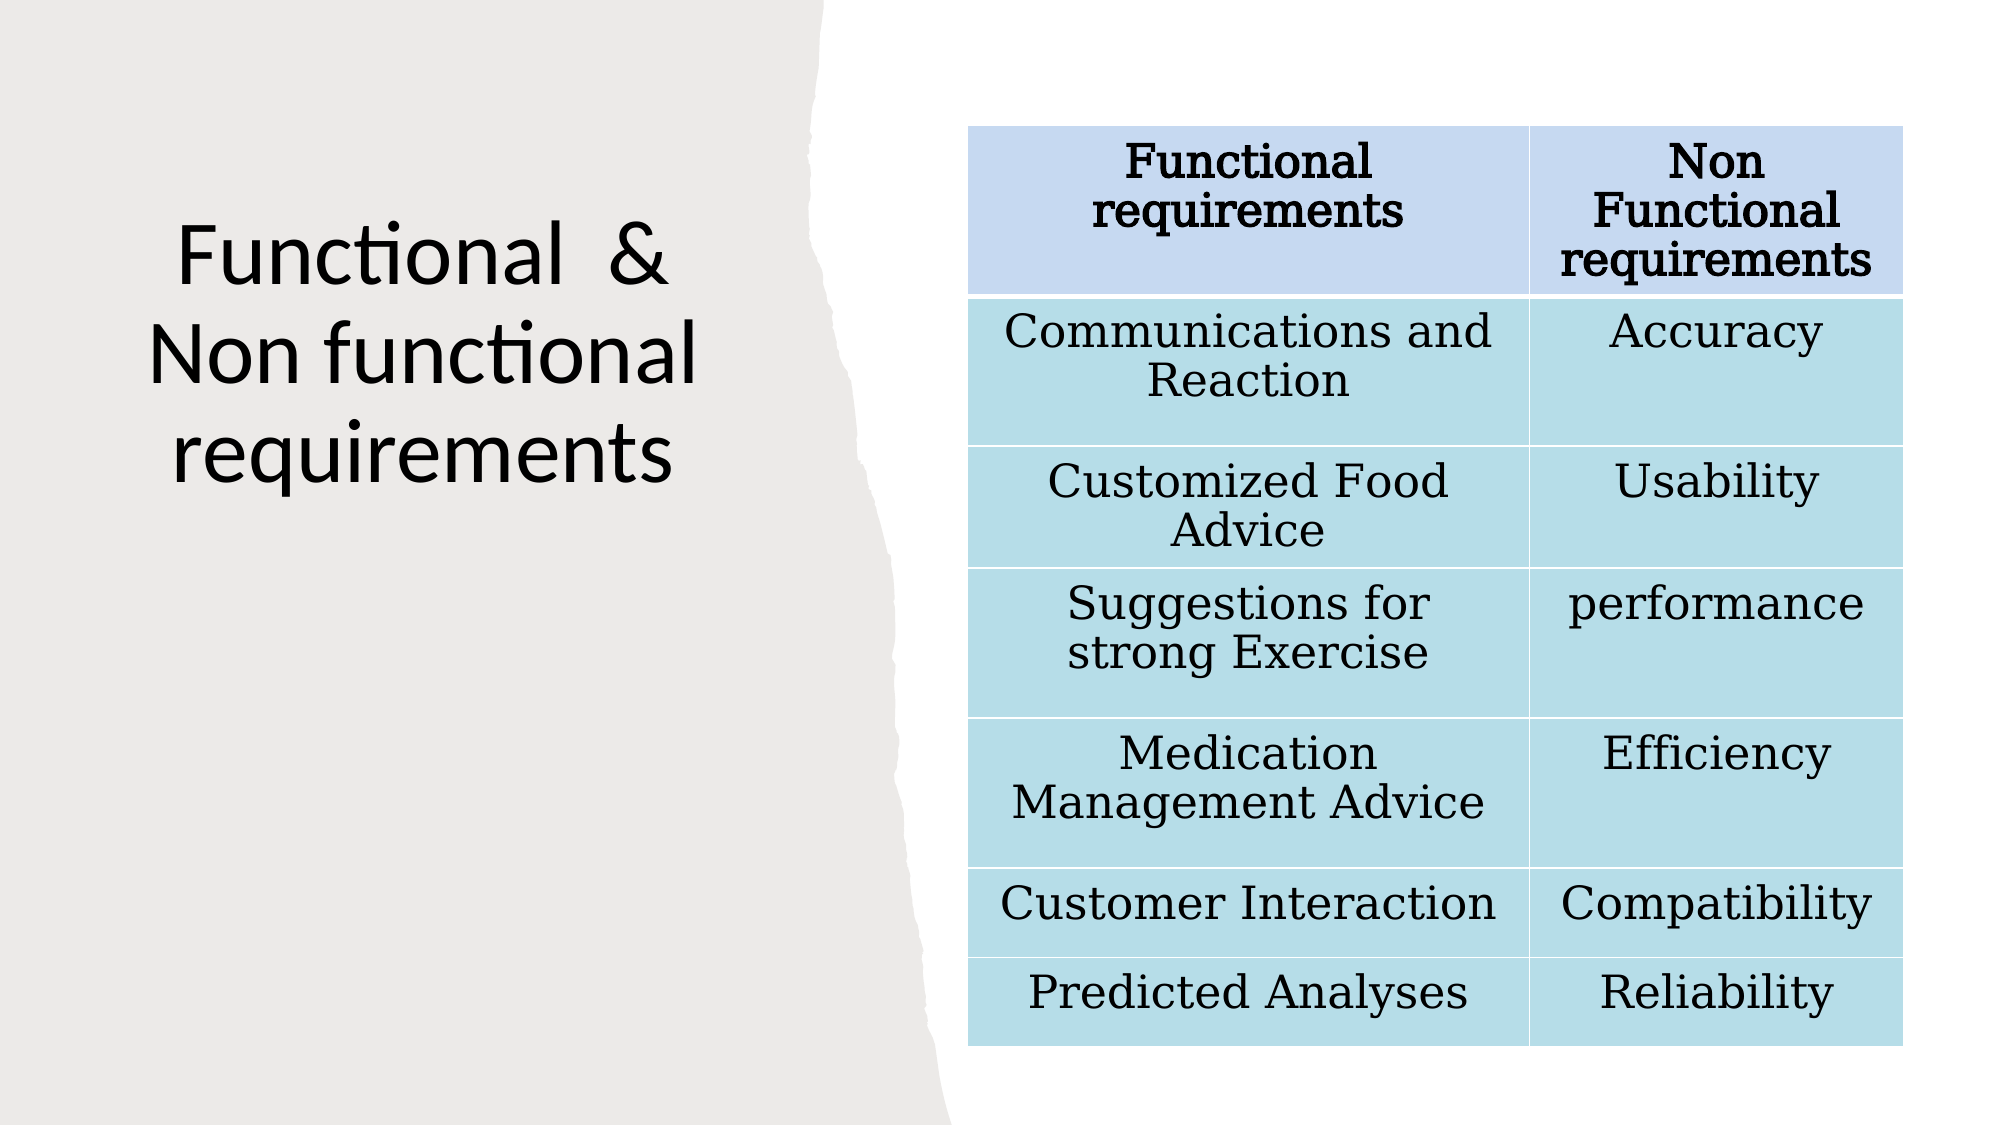

| Functional requirements | Non Functional requirements |
| --- | --- |
| Communications and Reaction | Accuracy |
| Customized Food Advice | Usability |
| Suggestions for strong Exercise | performance |
| Medication Management Advice | Efficiency |
| Customer Interaction | Compatibility |
| Predicted Analyses | Reliability |
Functional  & Non functional requirements